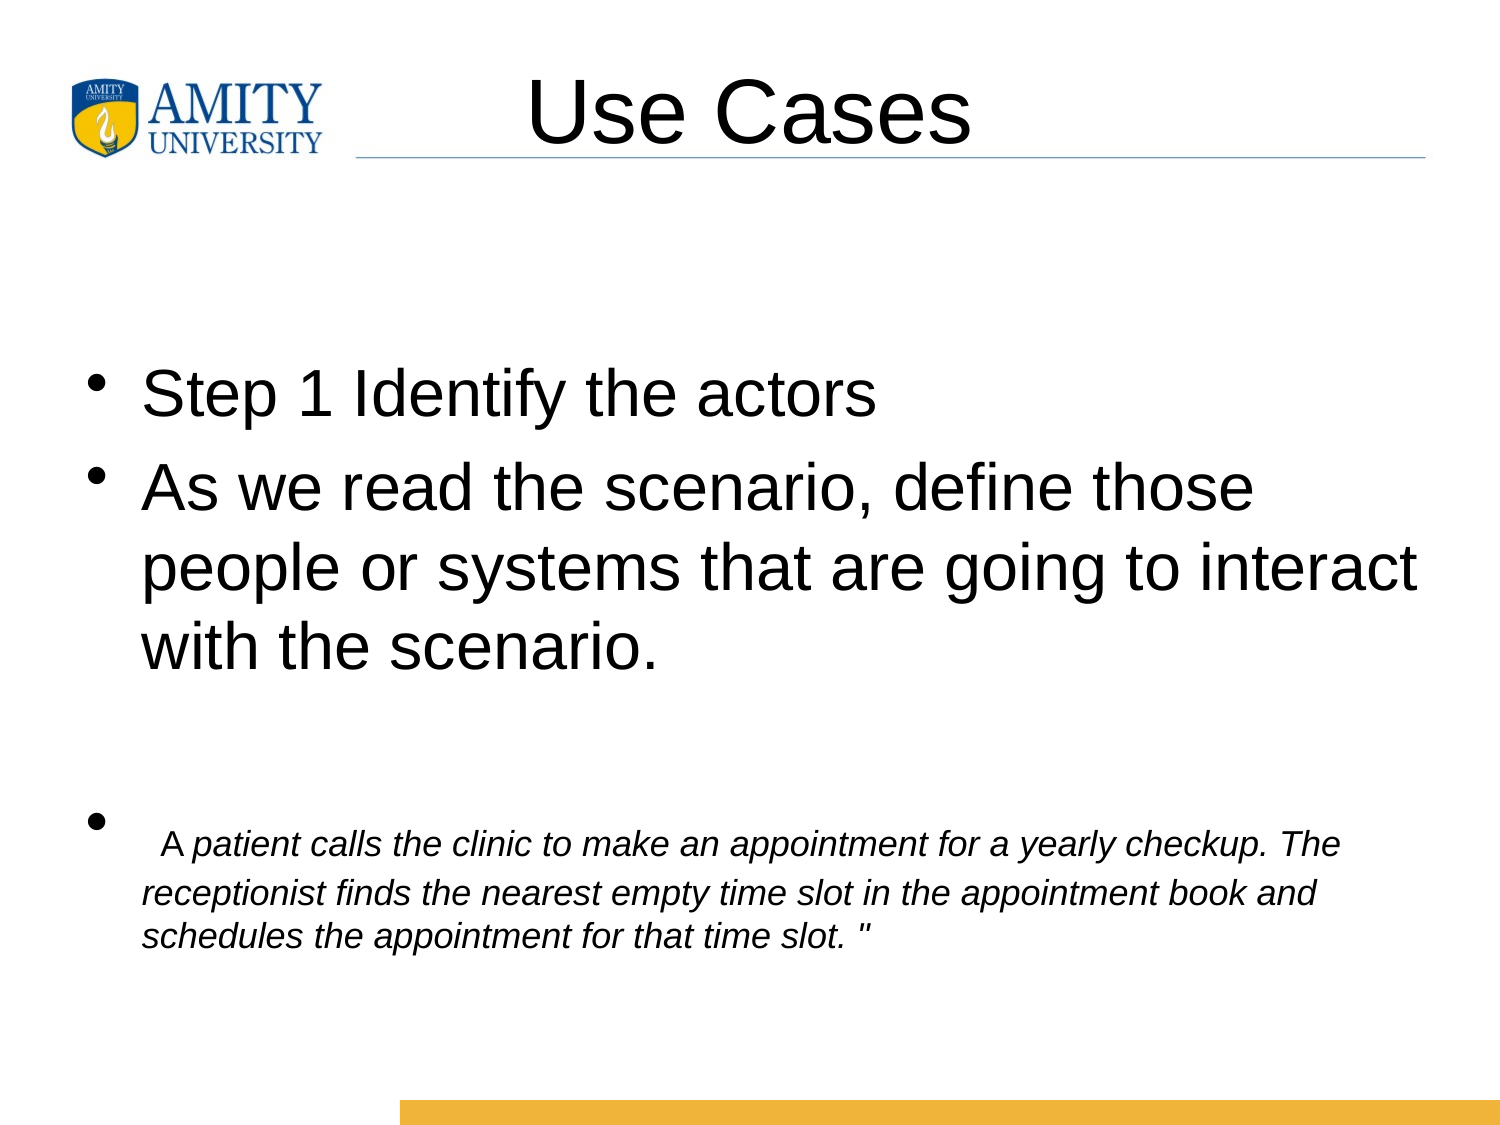

# Use Cases

Step 1 Identify the actors
As we read the scenario, define those people or systems that are going to interact with the scenario.

 A patient calls the clinic to make an appointment for a yearly checkup. The receptionist finds the nearest empty time slot in the appointment book and schedules the appointment for that time slot. "